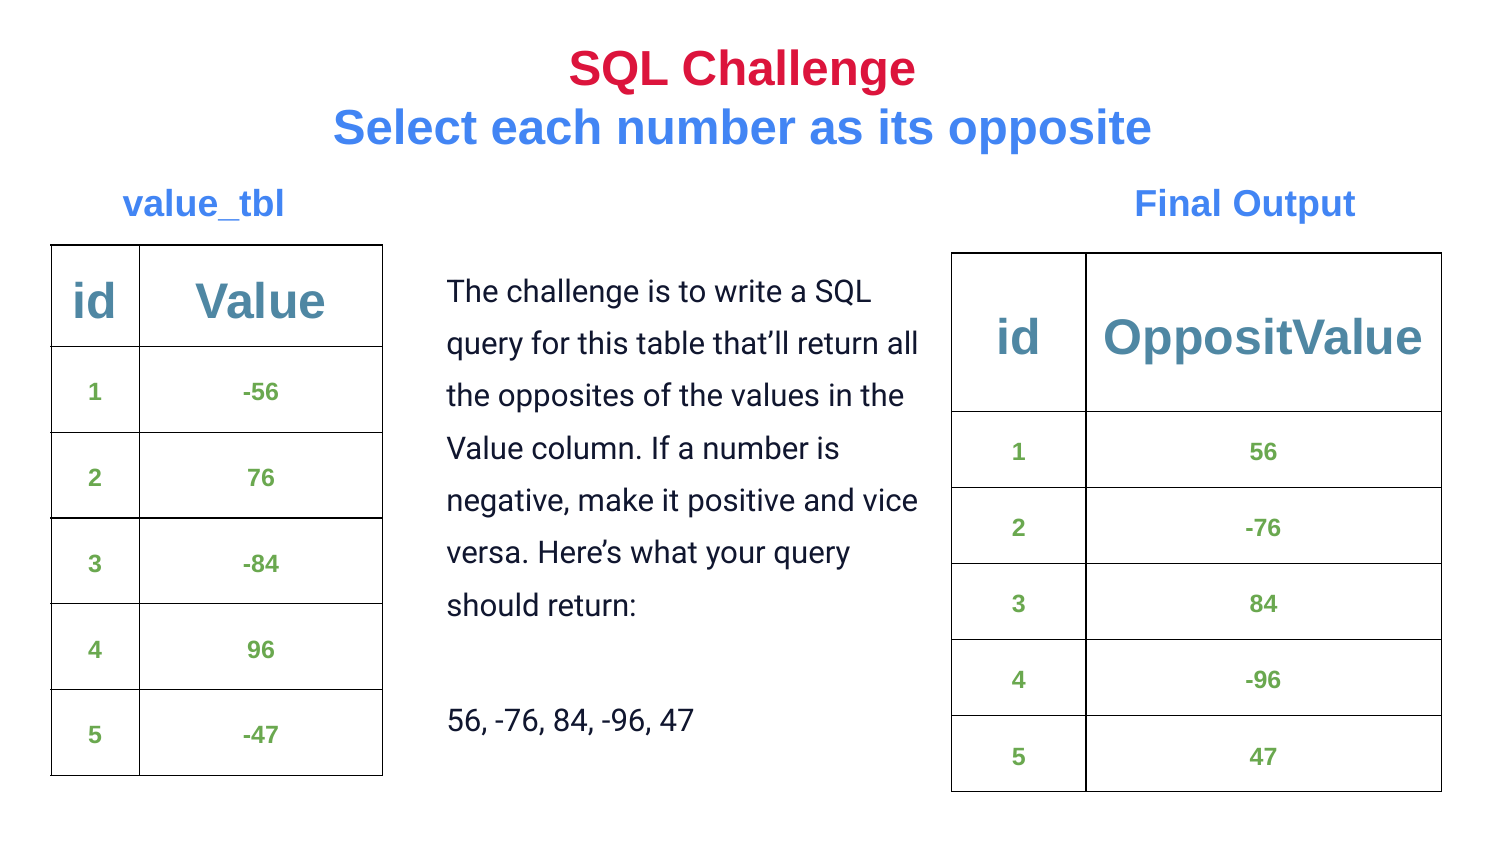

# SQL Challenge
Select each number as its opposite
value_tbl
Final Output
The challenge is to write a SQL query for this table that’ll return all the opposites of the values in the Value column. If a number is negative, make it positive and vice versa. Here’s what your query should return:
56, -76, 84, -96, 47
| id | Value |
| --- | --- |
| 1 | -56 |
| 2 | 76 |
| 3 | -84 |
| 4 | 96 |
| 5 | -47 |
| id | OppositValue |
| --- | --- |
| 1 | 56 |
| 2 | -76 |
| 3 | 84 |
| 4 | -96 |
| 5 | 47 |